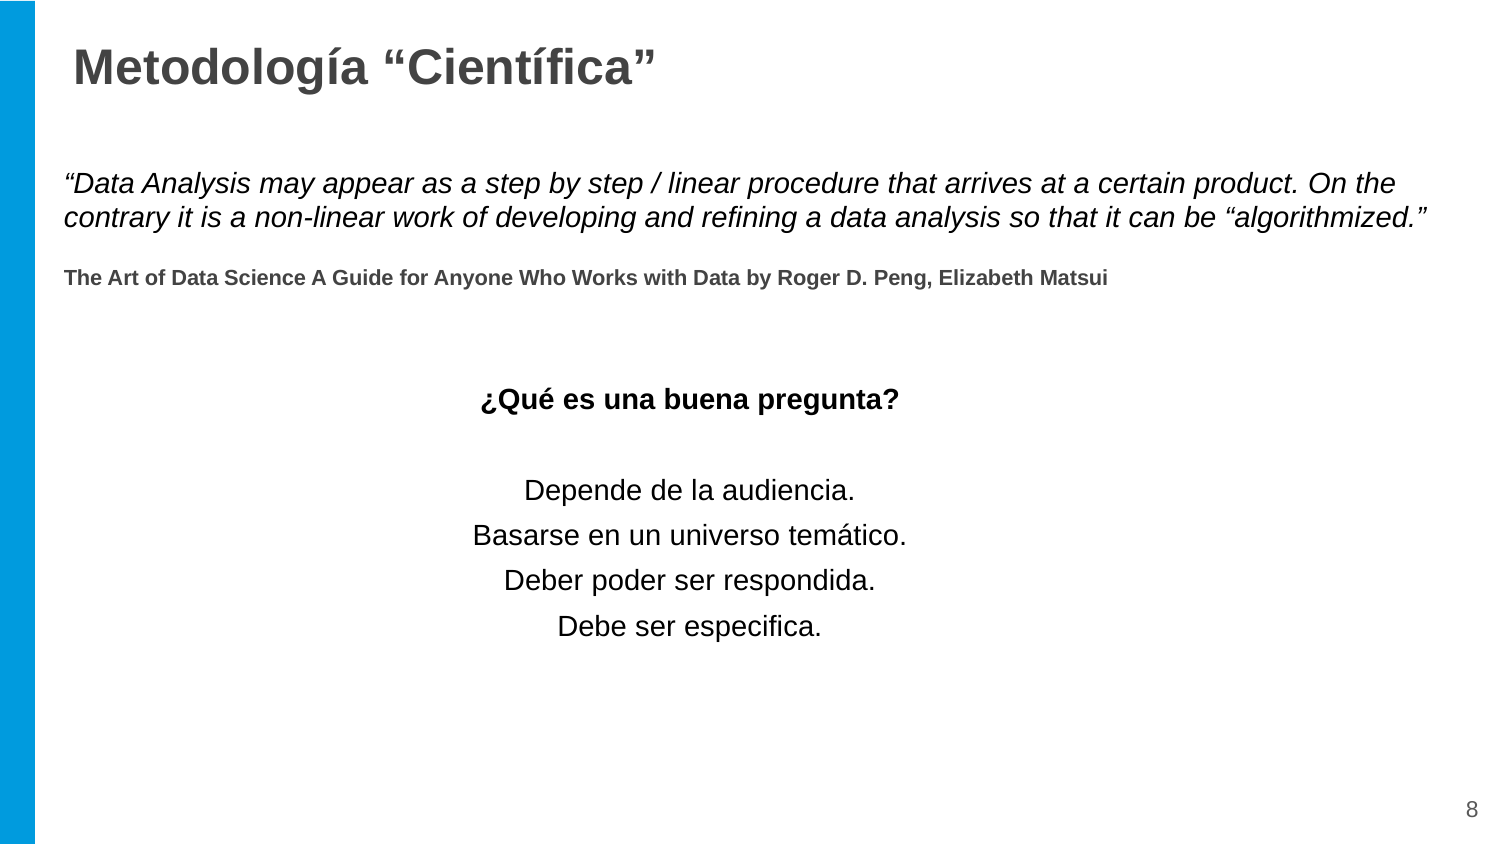

Metodología “Científica”
“Data Analysis may appear as a step by step / linear procedure that arrives at a certain product. On the contrary it is a non-linear work of developing and refining a data analysis so that it can be “algorithmized.”

The Art of Data Science A Guide for Anyone Who Works with Data by Roger D. Peng, Elizabeth Matsui
¿Qué es una buena pregunta?

Depende de la audiencia.
Basarse en un universo temático.
Deber poder ser respondida.
Debe ser especifica.

8